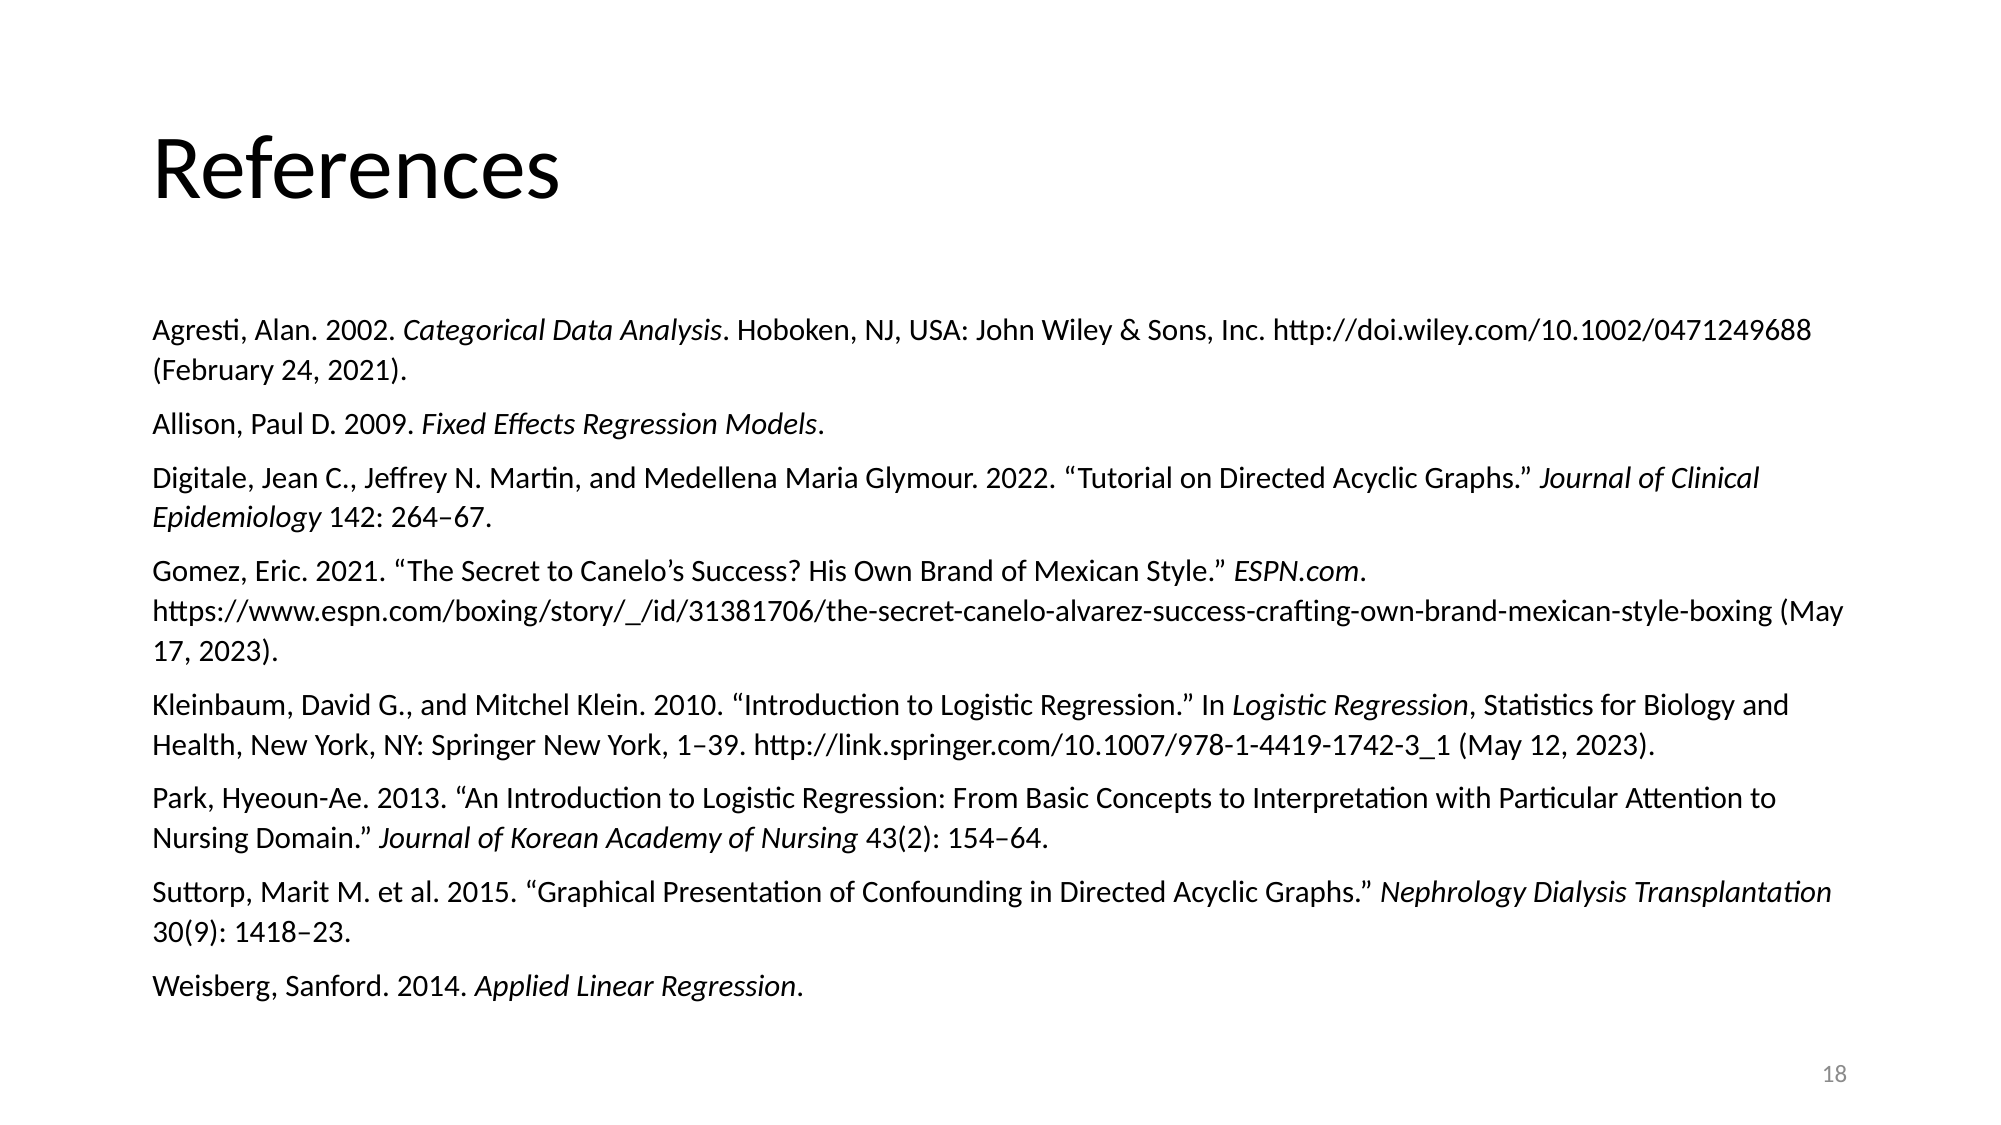

# References
Agresti, Alan. 2002. Categorical Data Analysis. Hoboken, NJ, USA: John Wiley & Sons, Inc. http://doi.wiley.com/10.1002/0471249688 (February 24, 2021).
Allison, Paul D. 2009. Fixed Effects Regression Models.
Digitale, Jean C., Jeffrey N. Martin, and Medellena Maria Glymour. 2022. “Tutorial on Directed Acyclic Graphs.” Journal of Clinical Epidemiology 142: 264–67.
Gomez, Eric. 2021. “The Secret to Canelo’s Success? His Own Brand of Mexican Style.” ESPN.com. https://www.espn.com/boxing/story/_/id/31381706/the-secret-canelo-alvarez-success-crafting-own-brand-mexican-style-boxing (May 17, 2023).
Kleinbaum, David G., and Mitchel Klein. 2010. “Introduction to Logistic Regression.” In Logistic Regression, Statistics for Biology and Health, New York, NY: Springer New York, 1–39. http://link.springer.com/10.1007/978-1-4419-1742-3_1 (May 12, 2023).
Park, Hyeoun-Ae. 2013. “An Introduction to Logistic Regression: From Basic Concepts to Interpretation with Particular Attention to Nursing Domain.” Journal of Korean Academy of Nursing 43(2): 154–64.
Suttorp, Marit M. et al. 2015. “Graphical Presentation of Confounding in Directed Acyclic Graphs.” Nephrology Dialysis Transplantation 30(9): 1418–23.
Weisberg, Sanford. 2014. Applied Linear Regression.

18